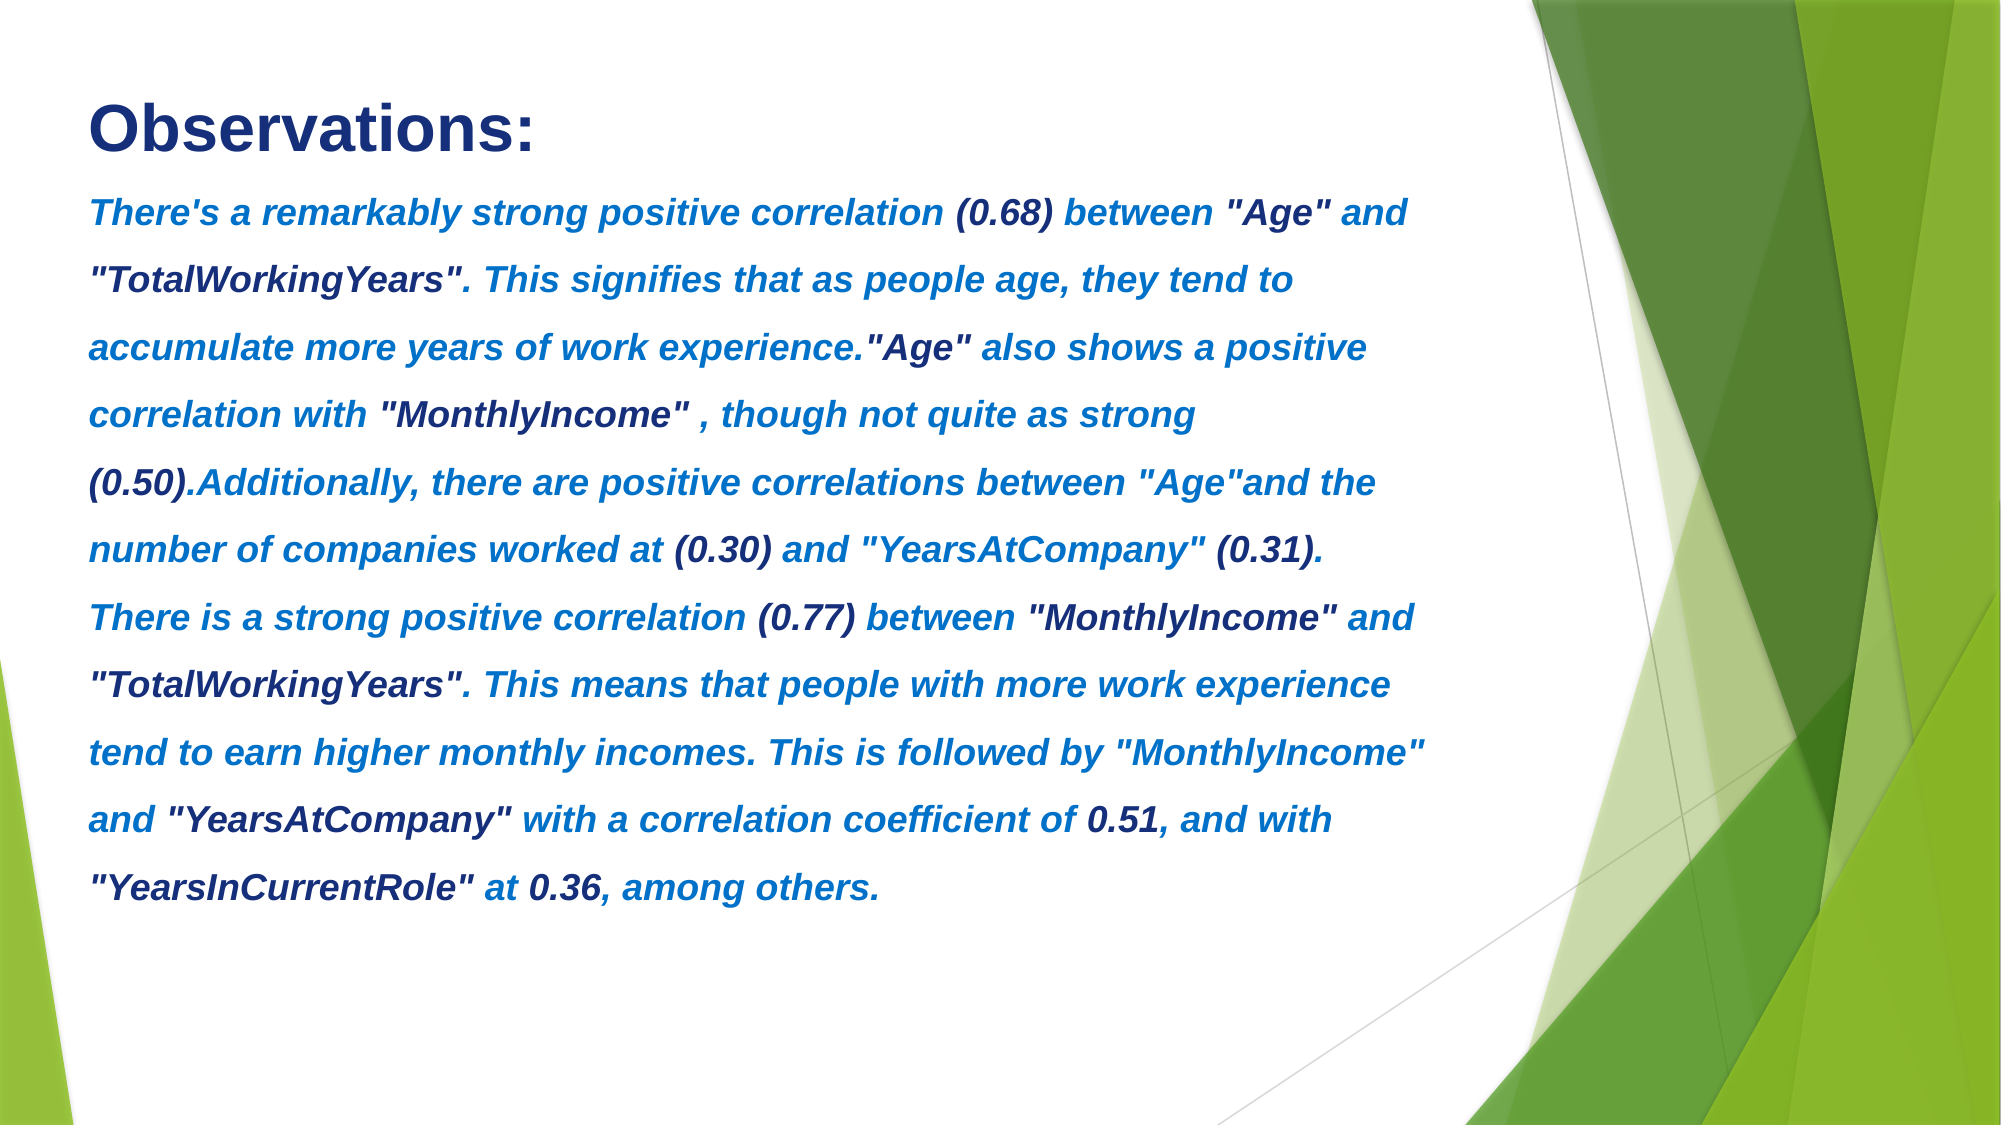

Observations:
There's a remarkably strong positive correlation (0.68) between "Age" and
"TotalWorkingYears". This signifies that as people age, they tend to
accumulate more years of work experience."Age" also shows a positive
correlation with "MonthlyIncome" , though not quite as strong
(0.50).Additionally, there are positive correlations between "Age"and the
number of companies worked at (0.30) and "YearsAtCompany" (0.31).
There is a strong positive correlation (0.77) between "MonthlyIncome" and
"TotalWorkingYears". This means that people with more work experience
tend to earn higher monthly incomes. This is followed by "MonthlyIncome"
and "YearsAtCompany" with a correlation coefficient of 0.51, and with
"YearsInCurrentRole" at 0.36, among others.